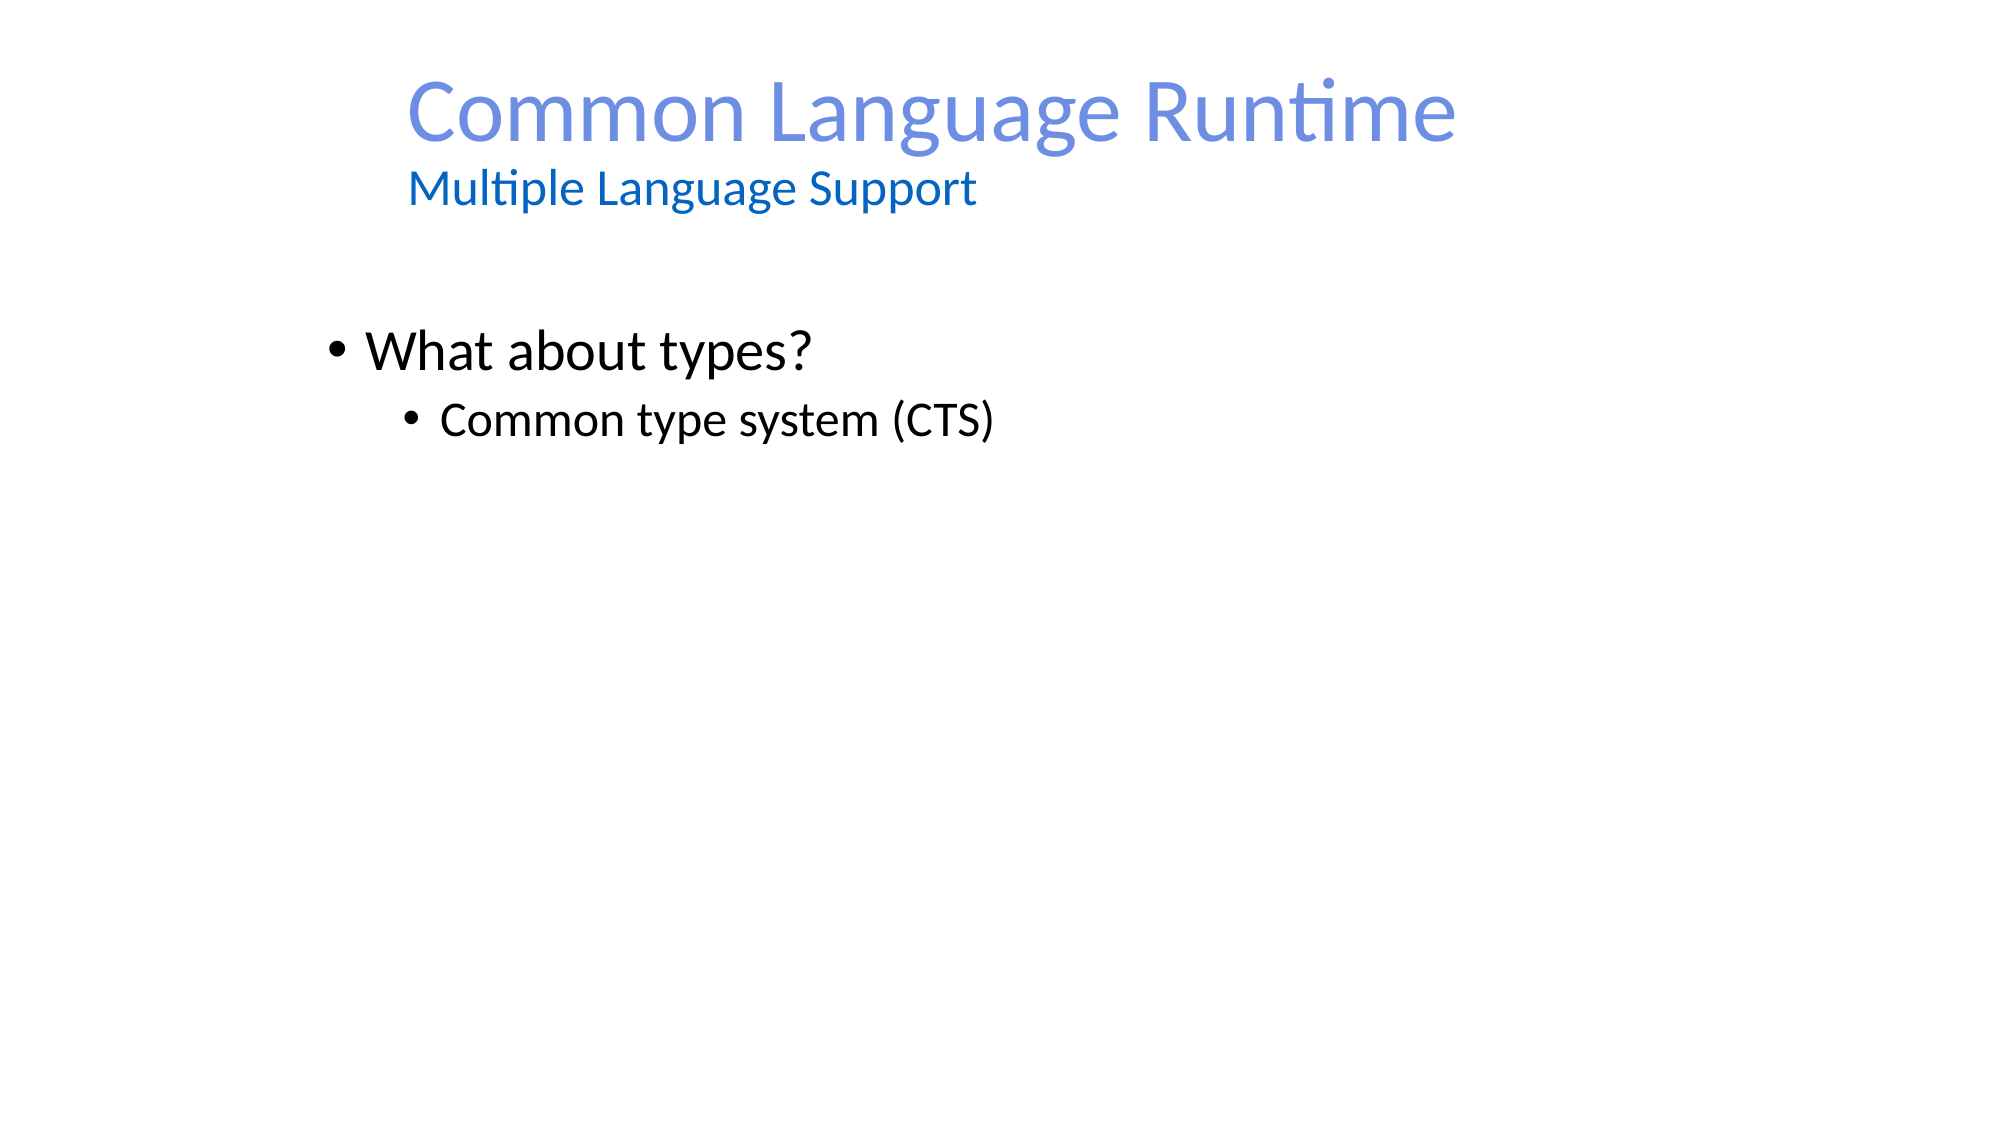

# Common Language Runtime Multiple Language Support
What about types?
Common type system (CTS)